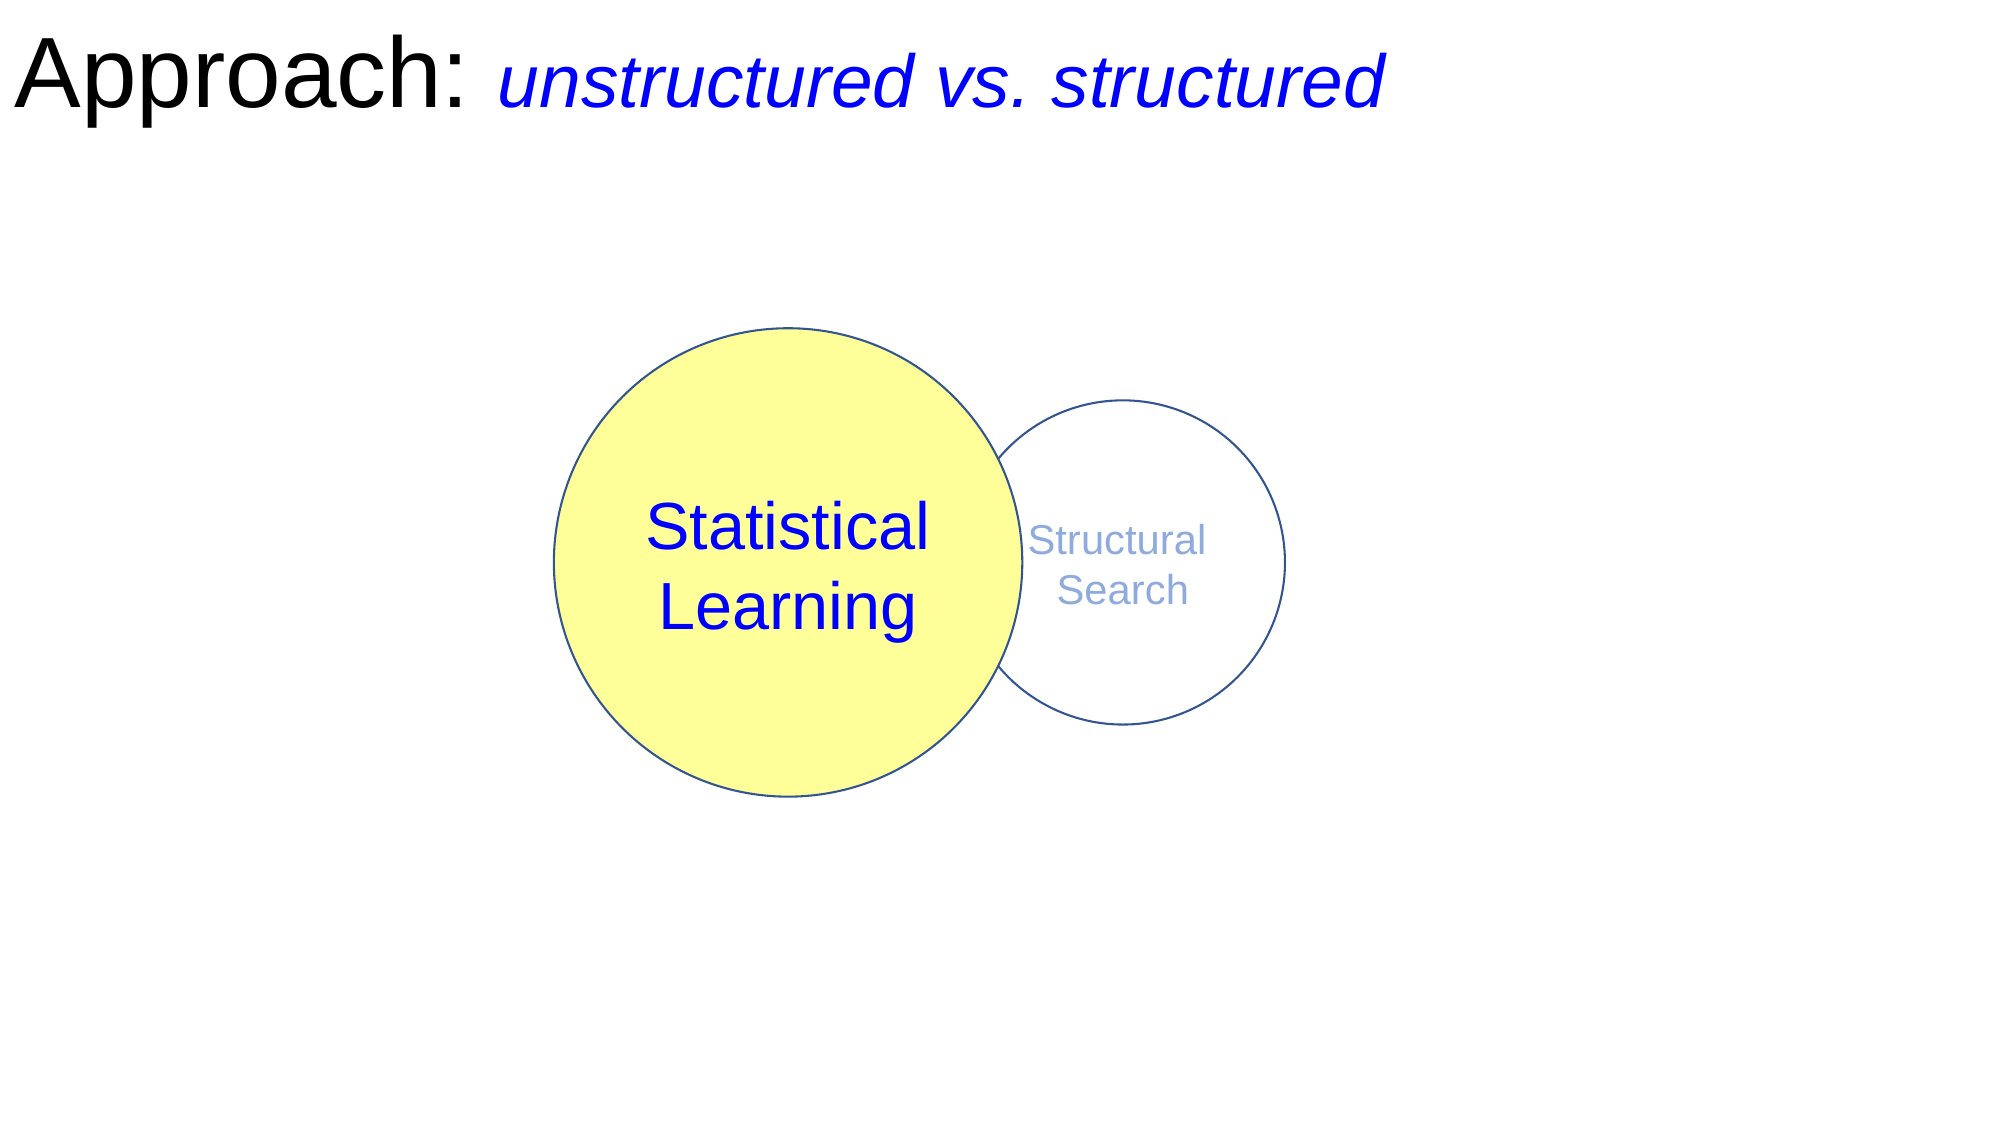

Approach: unstructured vs. structured

Statistical
Learning
Structural
Search